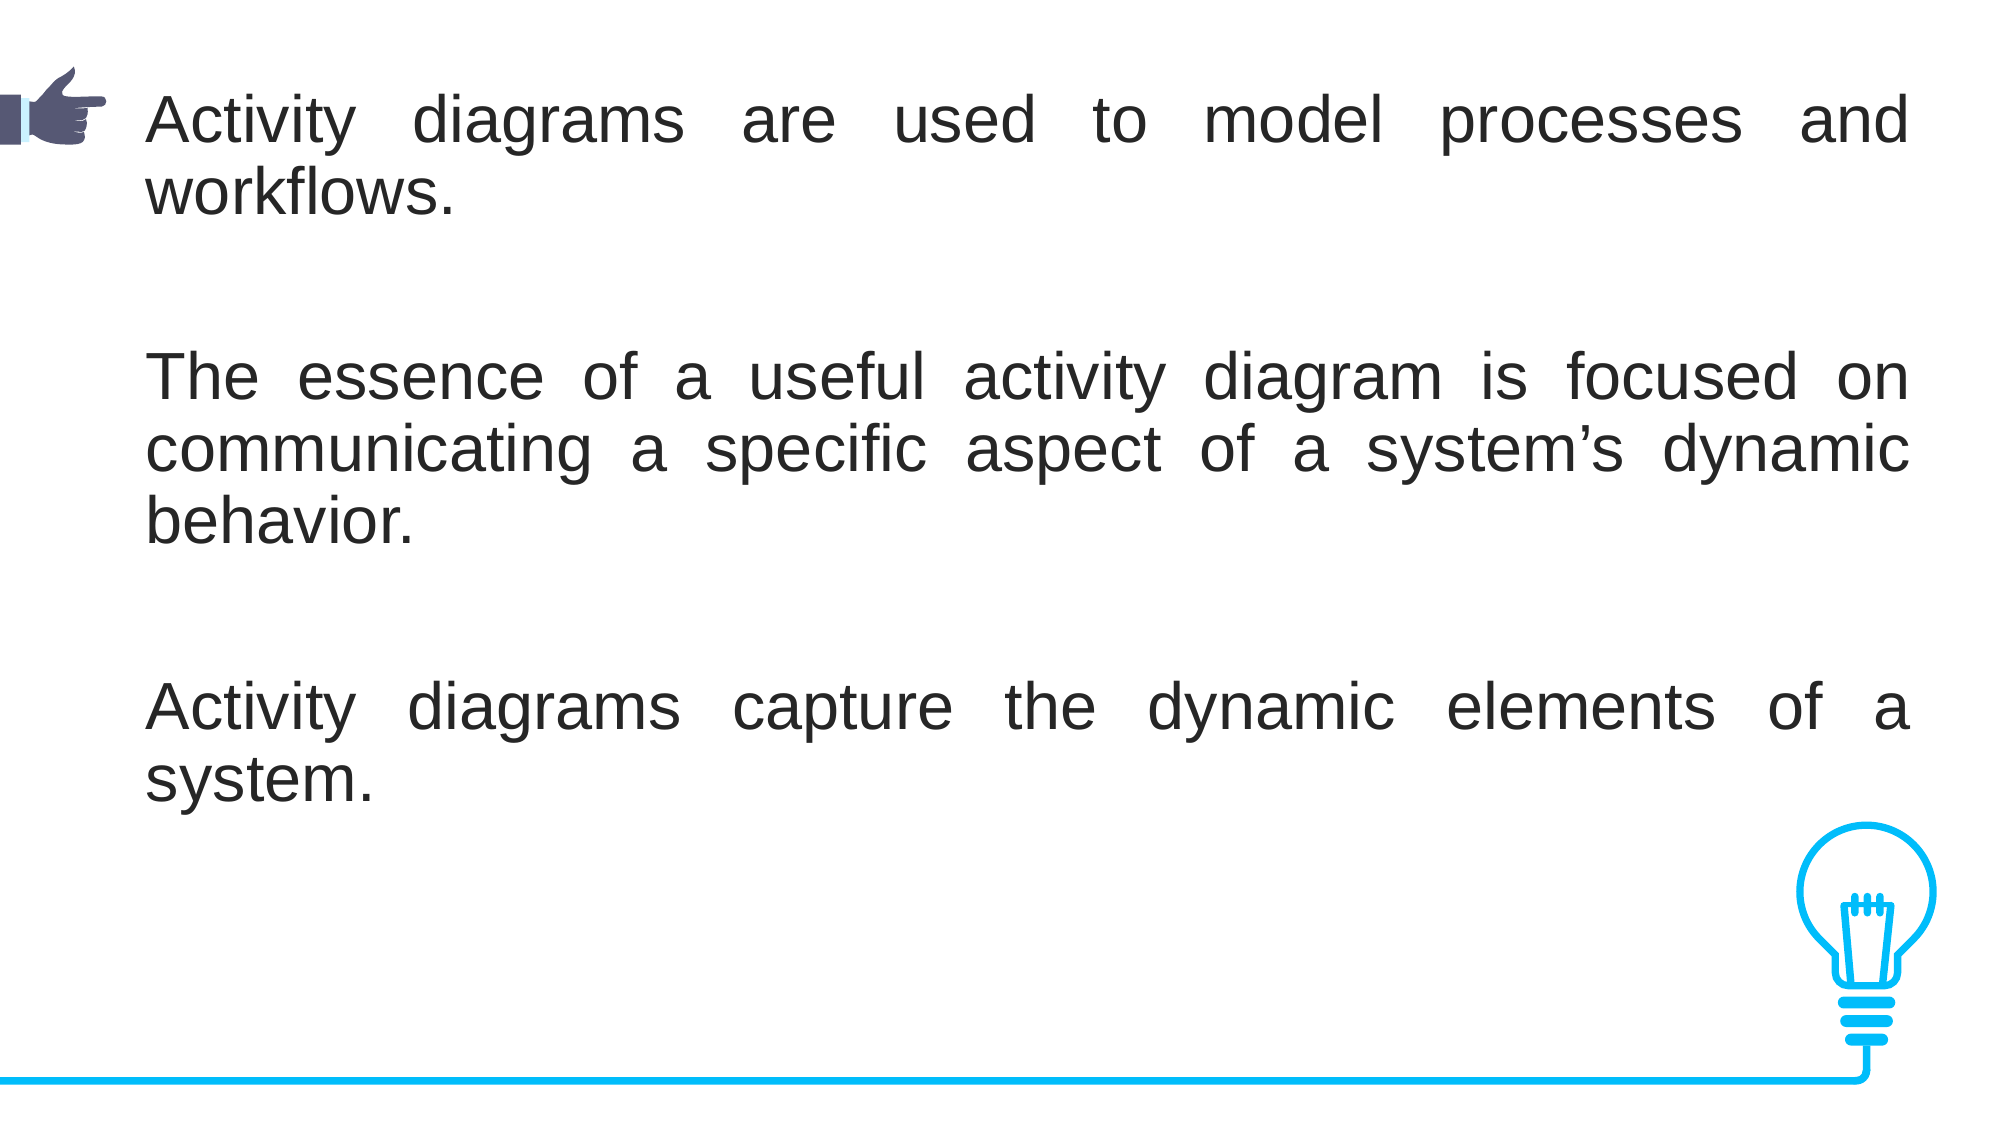

Activity diagrams are used to model processes and workflows.

The essence of a useful activity diagram is focused on communicating a specific aspect of a system’s dynamic behavior.

Activity diagrams capture the dynamic elements of a system.